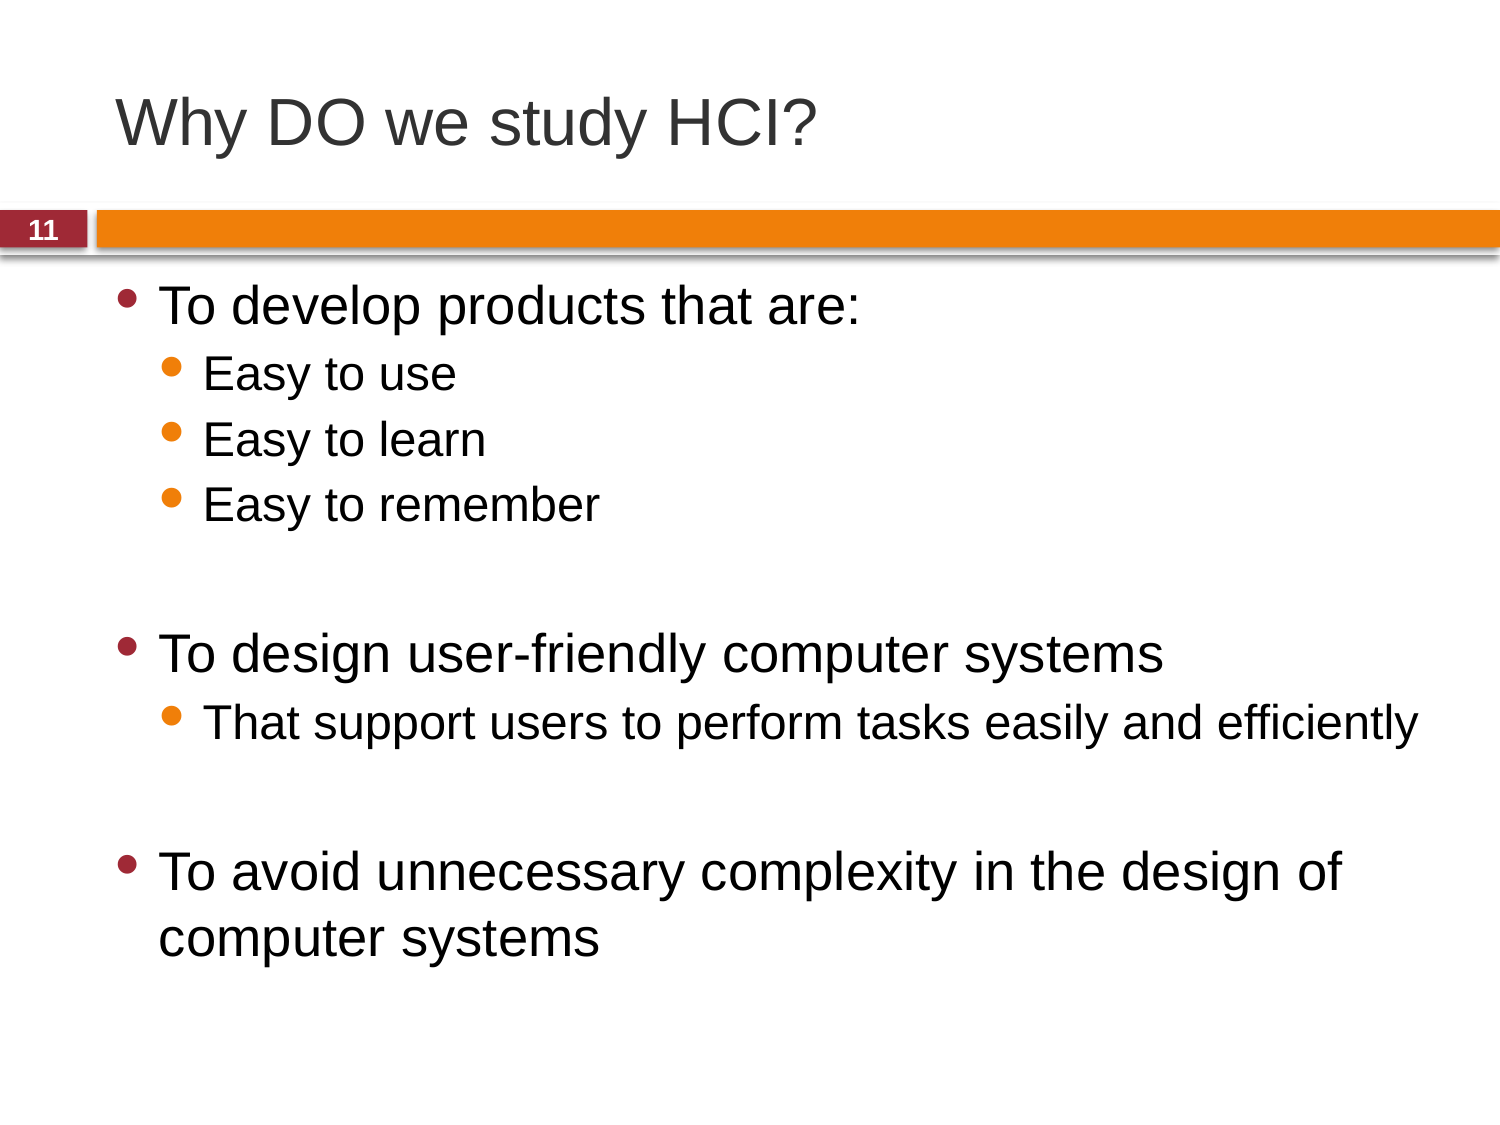

11
# Why DO we study HCI?
To develop products that are:
Easy to use
Easy to learn
Easy to remember

To design user-friendly computer systems
That support users to perform tasks easily and efficiently

To avoid unnecessary complexity in the design of computer systems